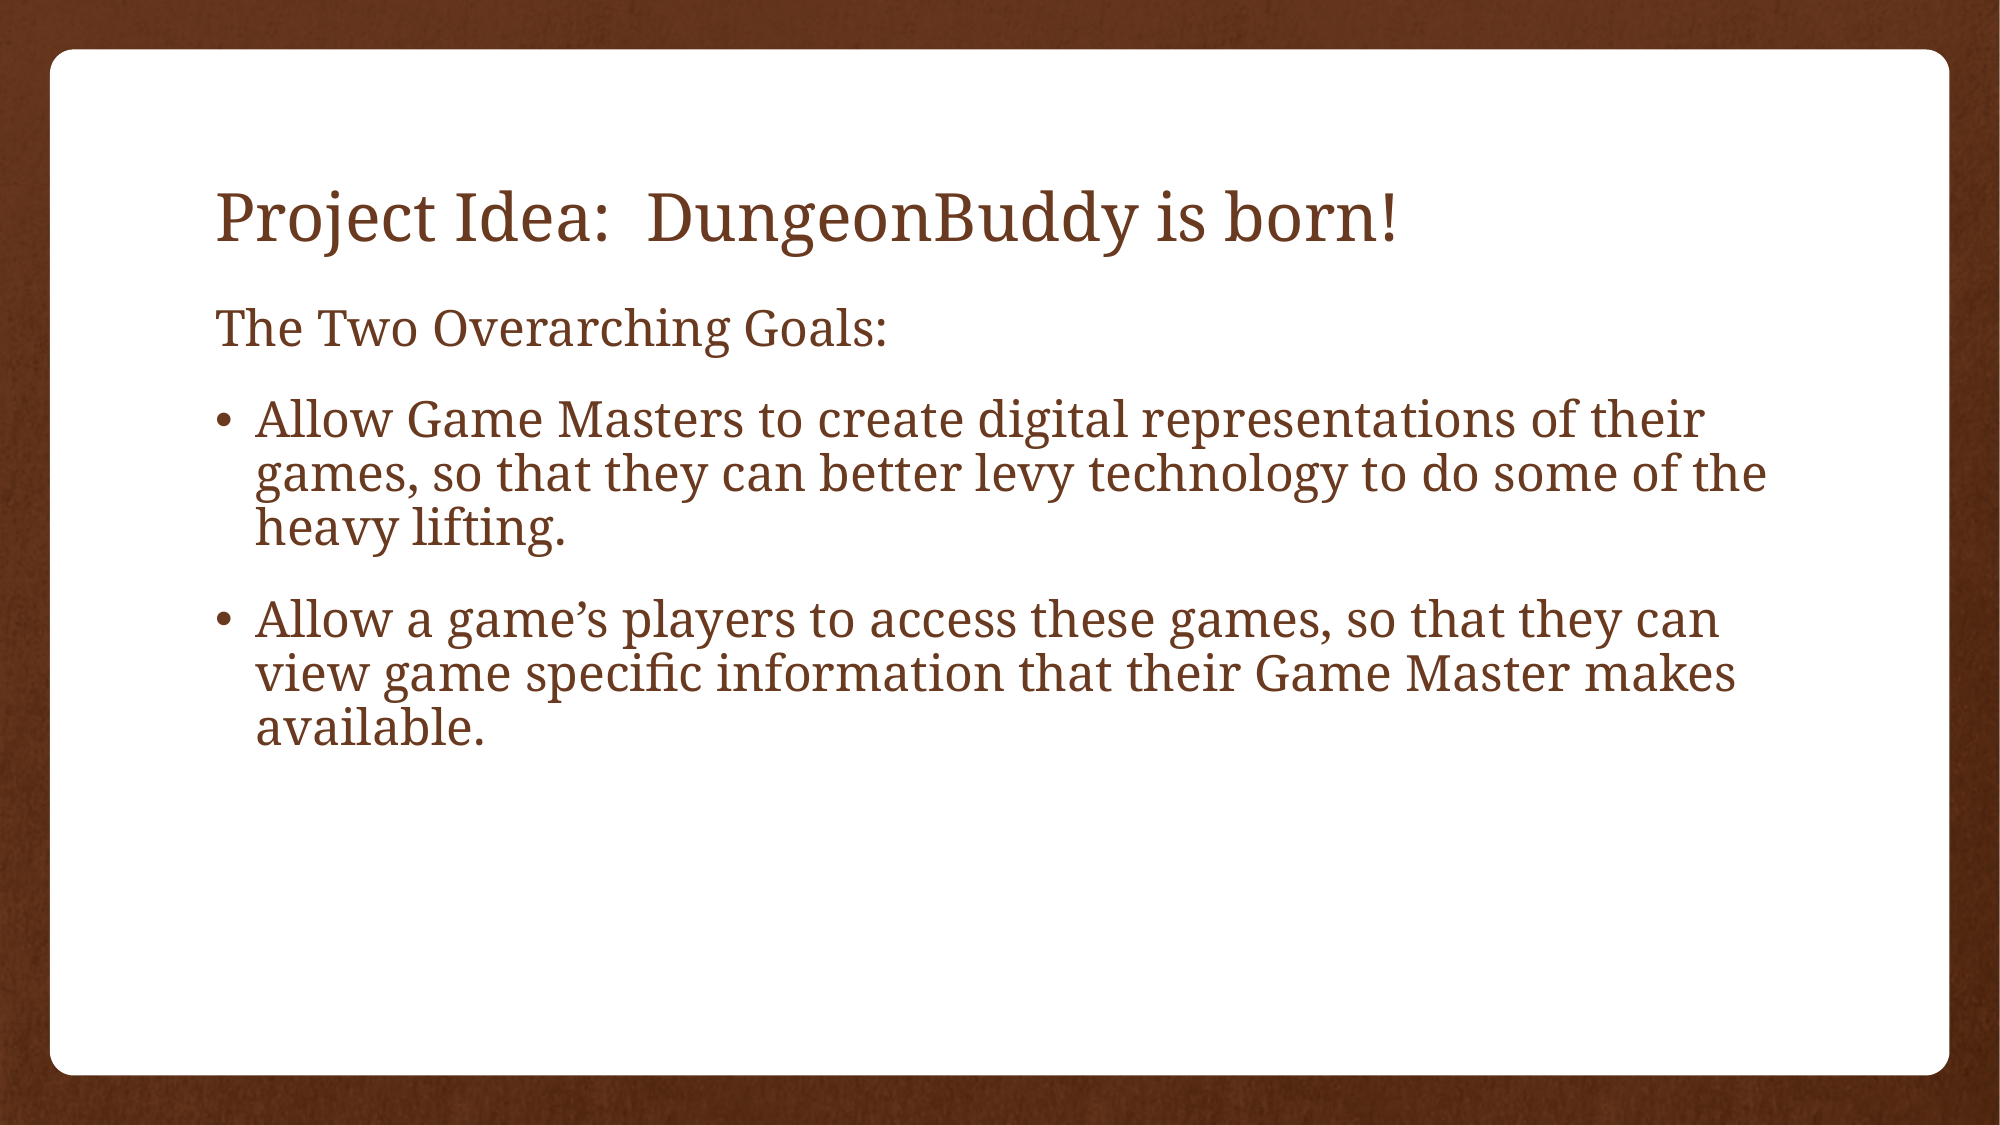

# Project Idea:  DungeonBuddy is born!
The Two Overarching Goals:
Allow Game Masters to create digital representations of their games, so that they can better levy technology to do some of the heavy lifting.
Allow a game’s players to access these games, so that they can view game specific information that their Game Master makes available.